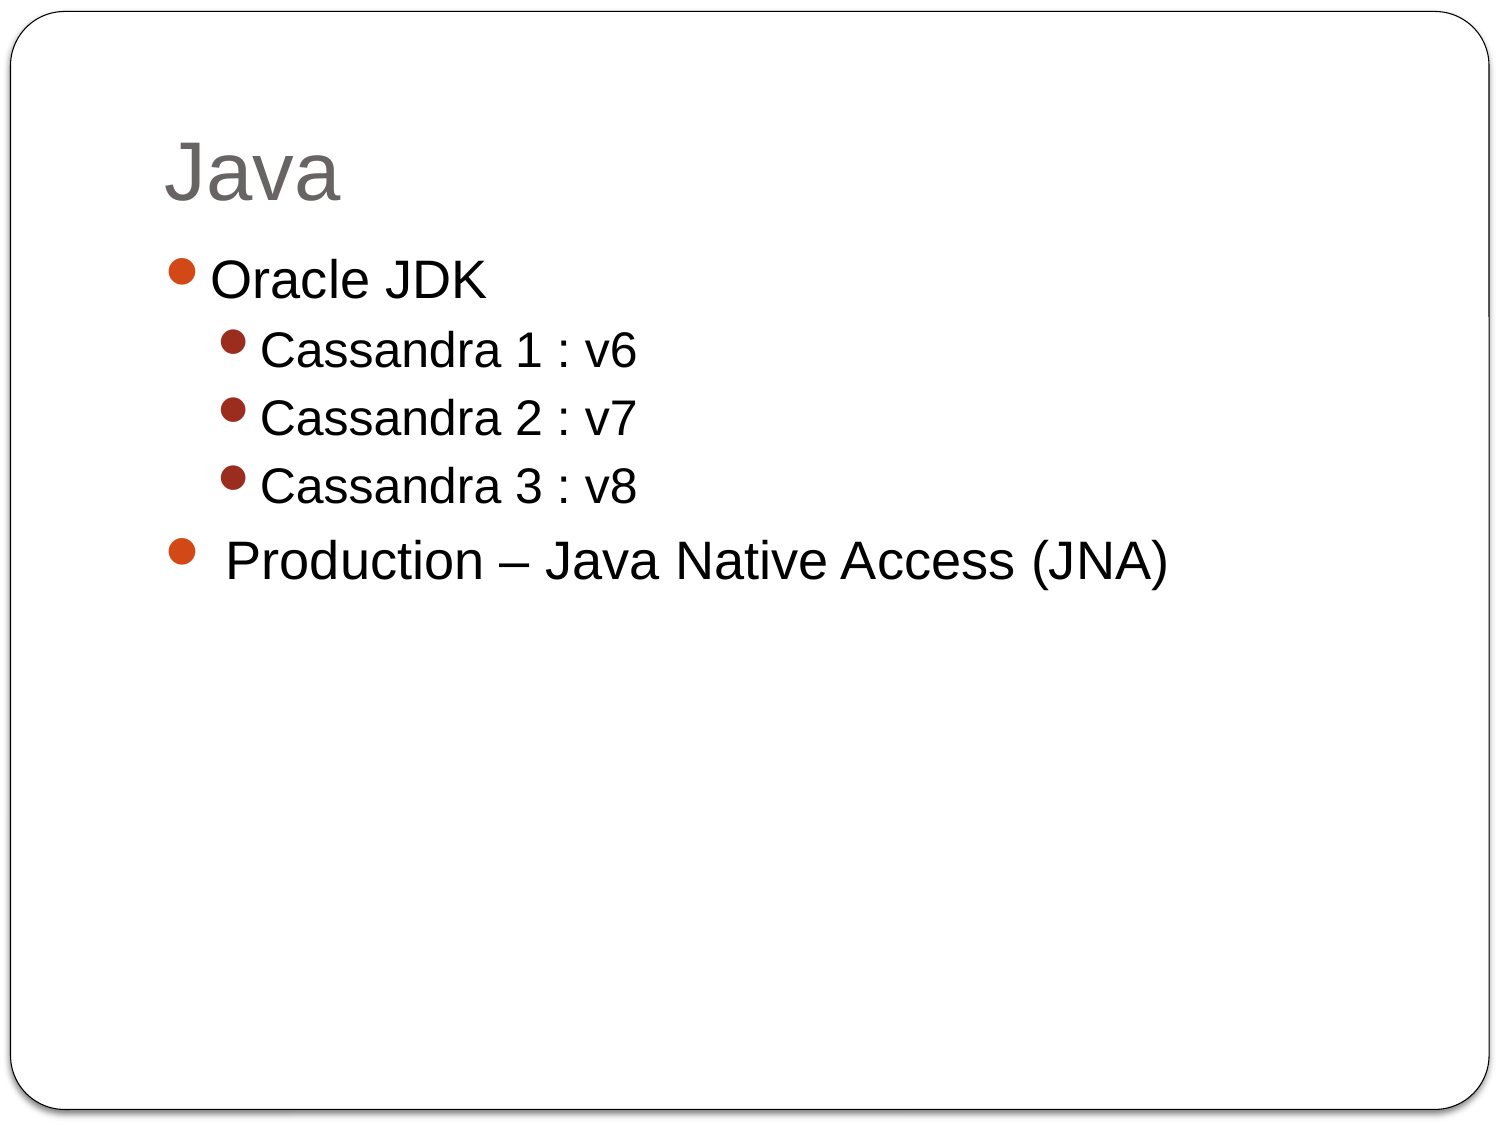

# Java
Oracle JDK
Cassandra 1 : v6
Cassandra 2 : v7
Cassandra 3 : v8
 Production – Java Native Access (JNA)